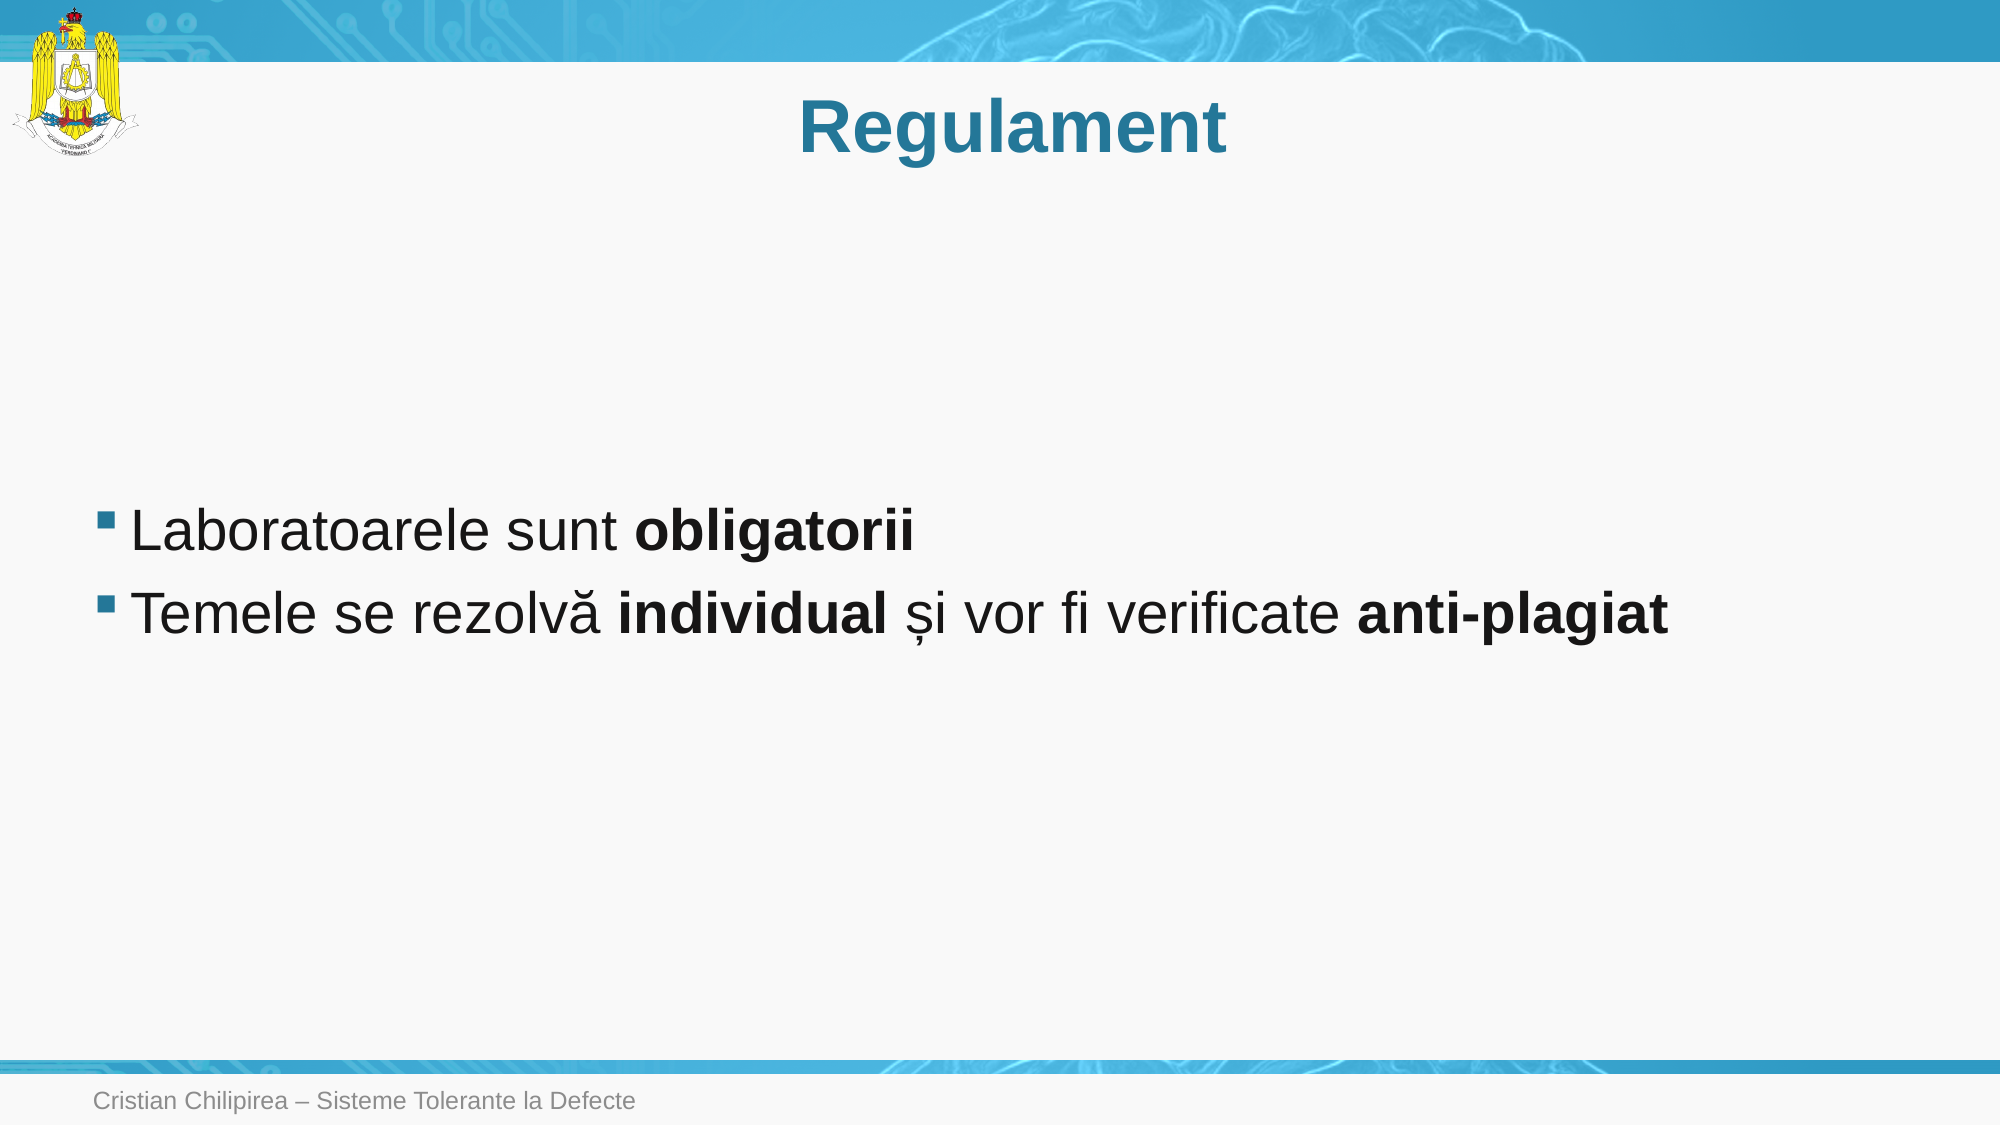

# Regulament
Laboratoarele sunt obligatorii
Temele se rezolvă individual și vor fi verificate anti-plagiat
Cristian Chilipirea – Sisteme Tolerante la Defecte